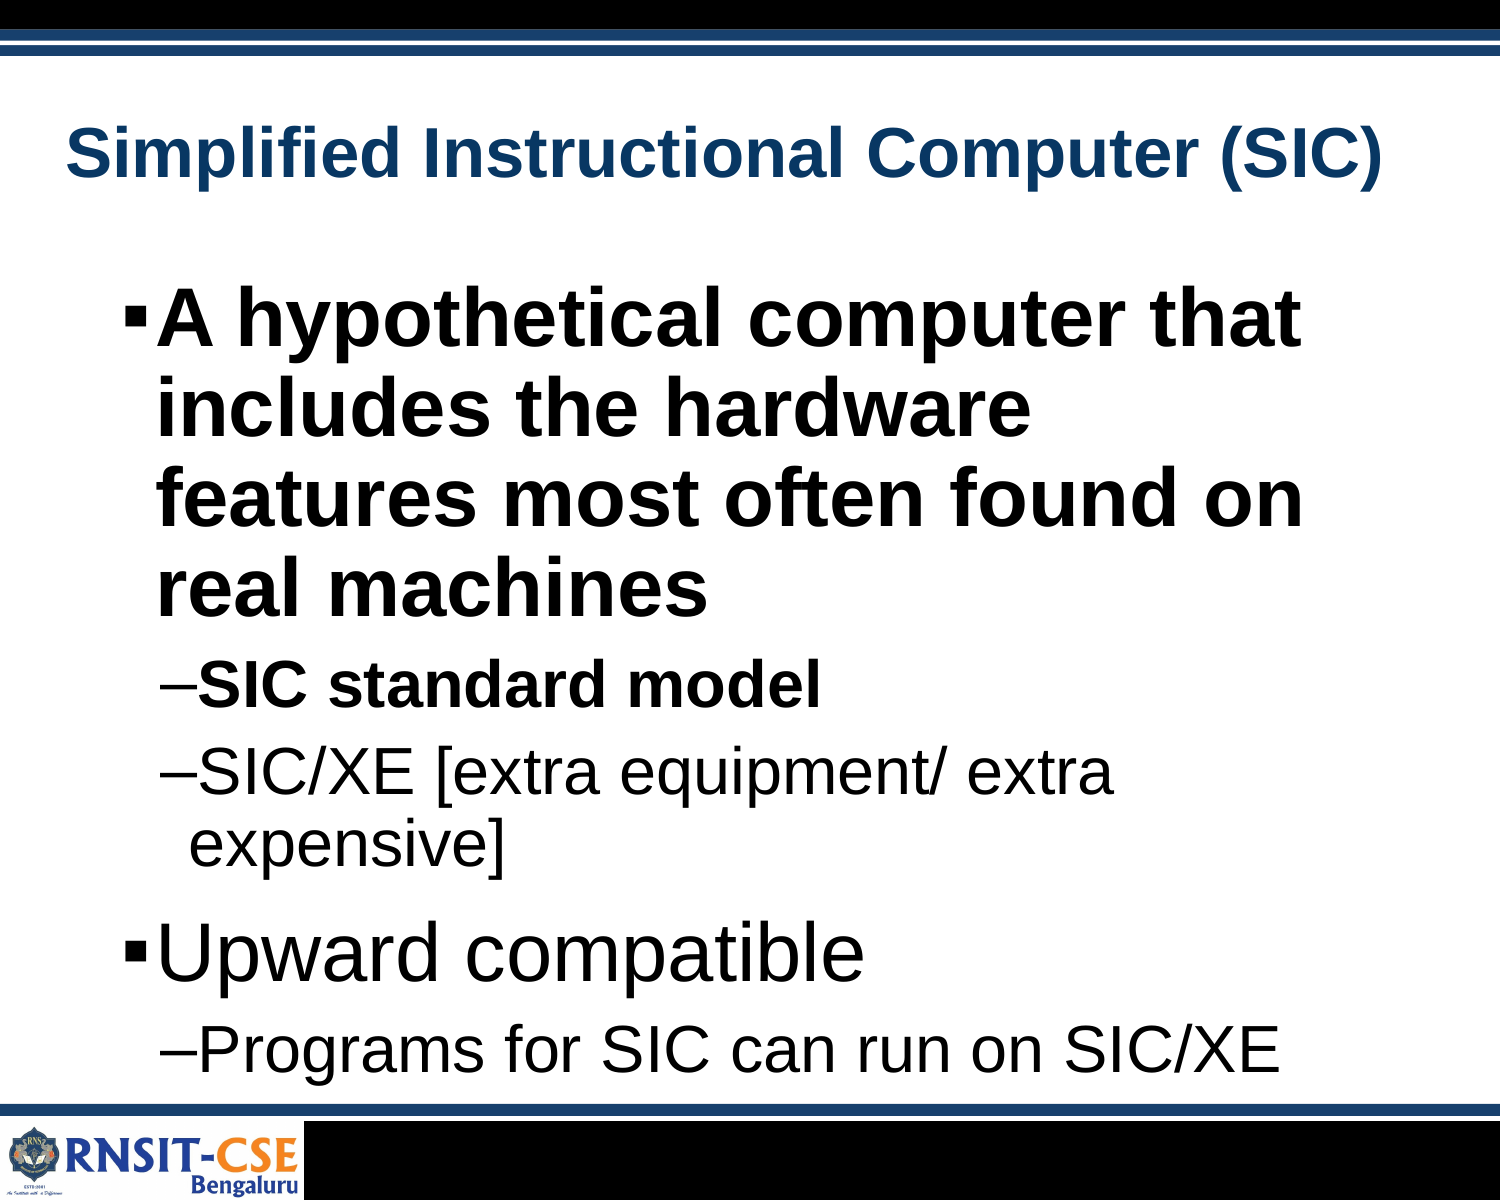

# Simplified Instructional Computer (SIC)
A hypothetical computer that includes the hardware features most often found on real machines
SIC standard model
SIC/XE [extra equipment/ extra expensive]
Upward compatible
Programs for SIC can run on SIC/XE